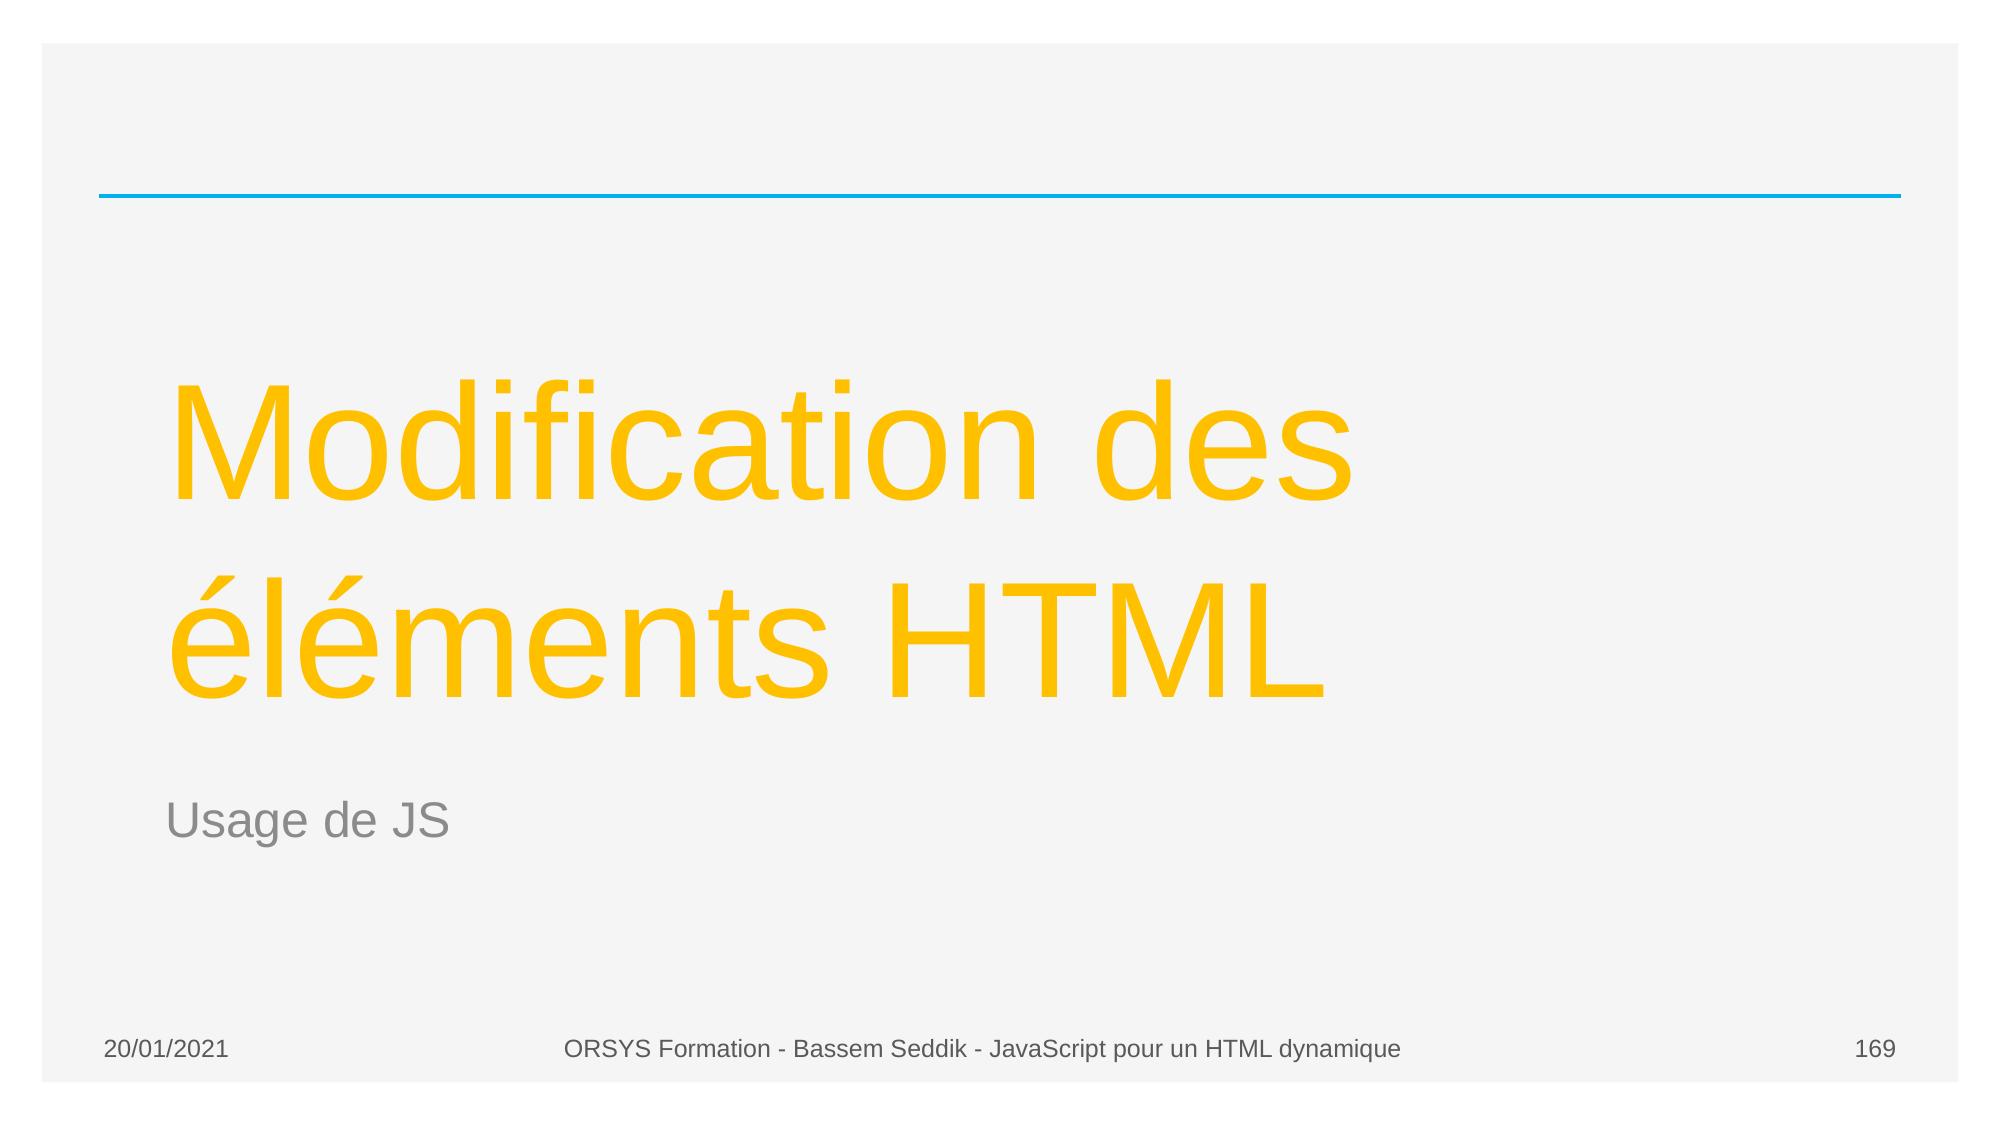

# Modification des éléments HTML
Usage de JS
20/01/2021
ORSYS Formation - Bassem Seddik - JavaScript pour un HTML dynamique
169